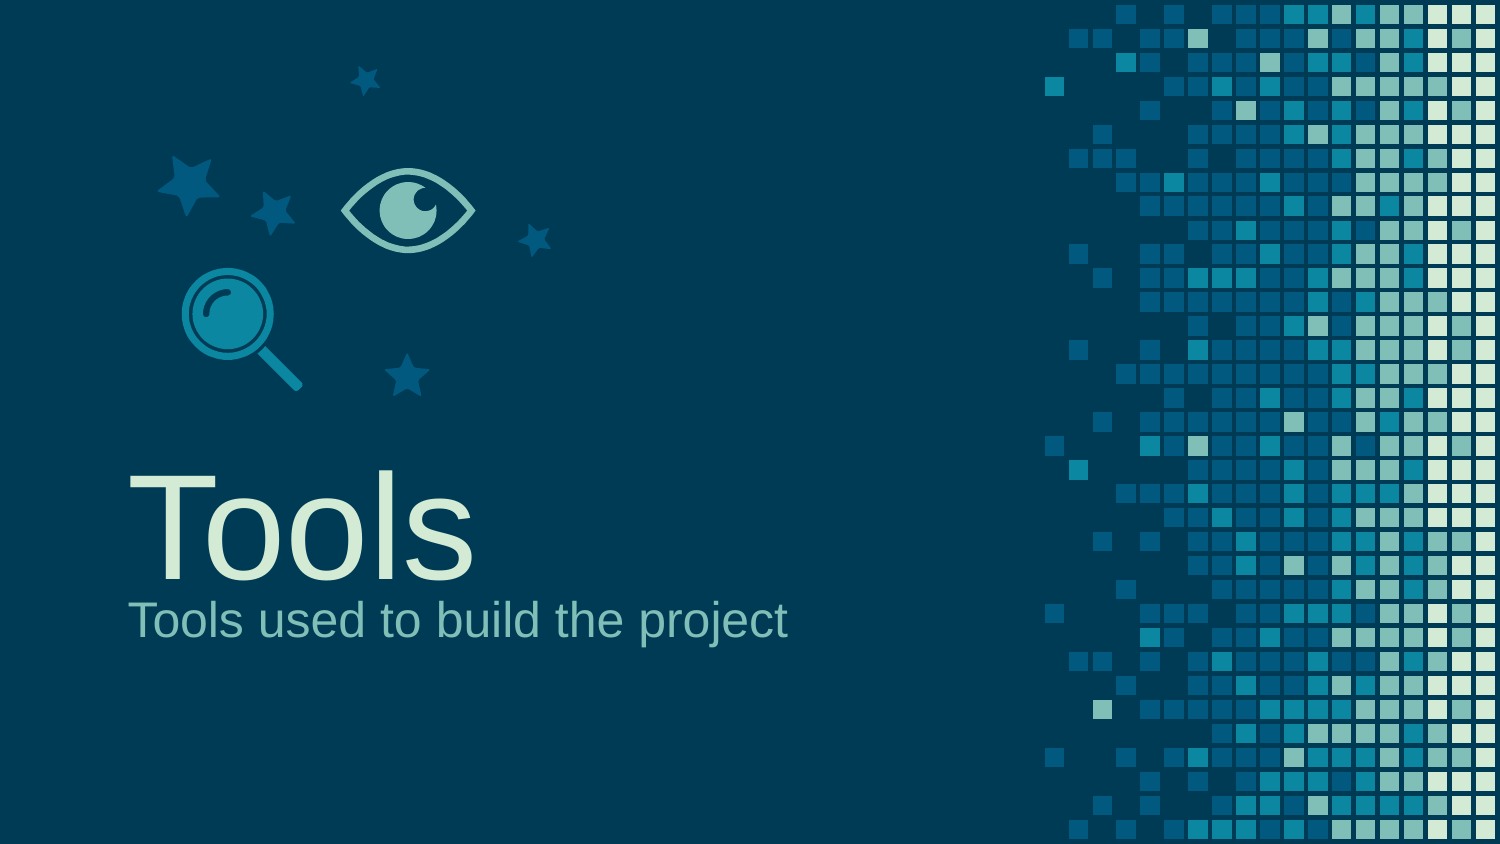

Tools
Tools used to build the project